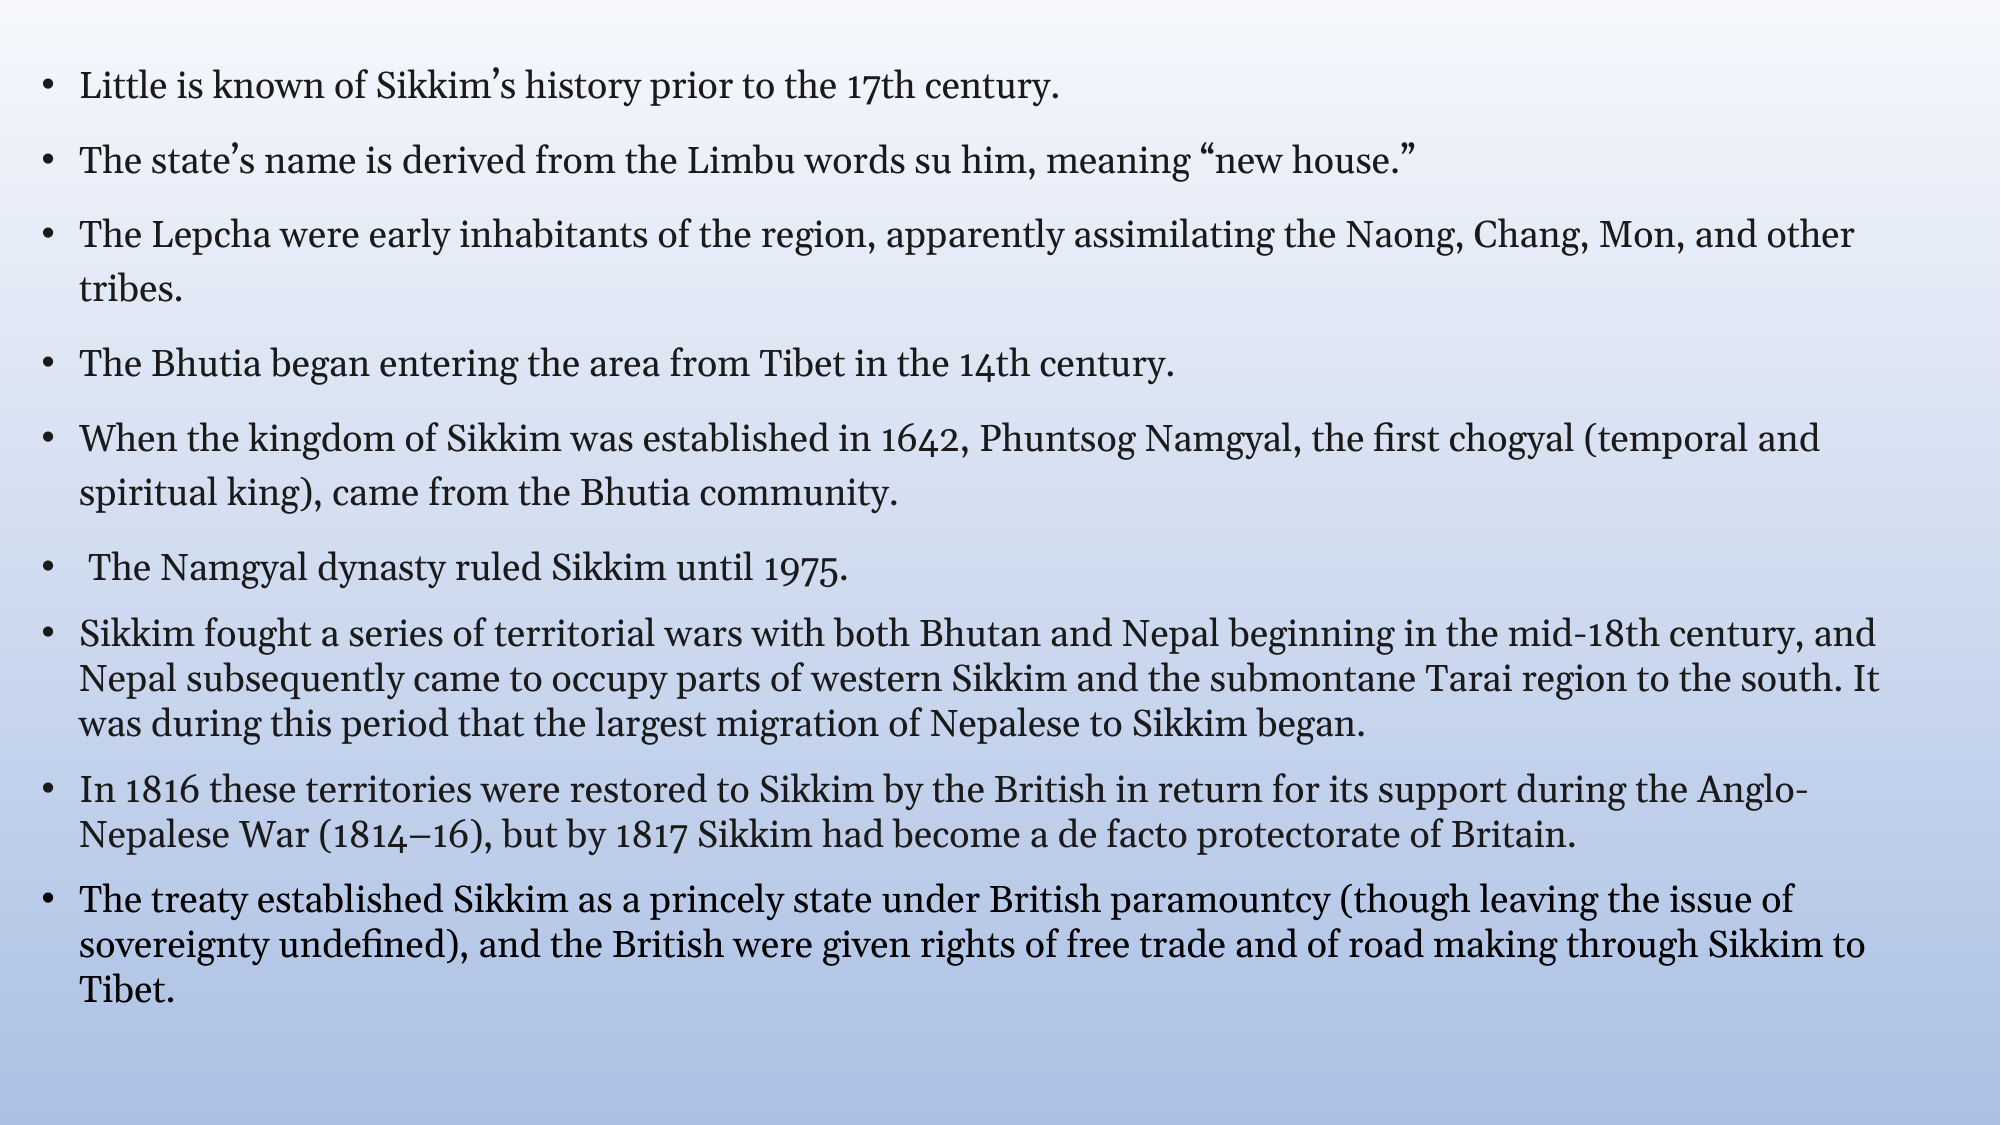

Little is known of Sikkim’s history prior to the 17th century.
The state’s name is derived from the Limbu words su him, meaning “new house.”
The Lepcha were early inhabitants of the region, apparently assimilating the Naong, Chang, Mon, and other tribes.
The Bhutia began entering the area from Tibet in the 14th century.
When the kingdom of Sikkim was established in 1642, Phuntsog Namgyal, the first chogyal (temporal and spiritual king), came from the Bhutia community.
 The Namgyal dynasty ruled Sikkim until 1975.
Sikkim fought a series of territorial wars with both Bhutan and Nepal beginning in the mid-18th century, and Nepal subsequently came to occupy parts of western Sikkim and the submontane Tarai region to the south. It was during this period that the largest migration of Nepalese to Sikkim began.
In 1816 these territories were restored to Sikkim by the British in return for its support during the Anglo-Nepalese War (1814–16), but by 1817 Sikkim had become a de facto protectorate of Britain.
The treaty established Sikkim as a princely state under British paramountcy (though leaving the issue of sovereignty undefined), and the British were given rights of free trade and of road making through Sikkim to Tibet.